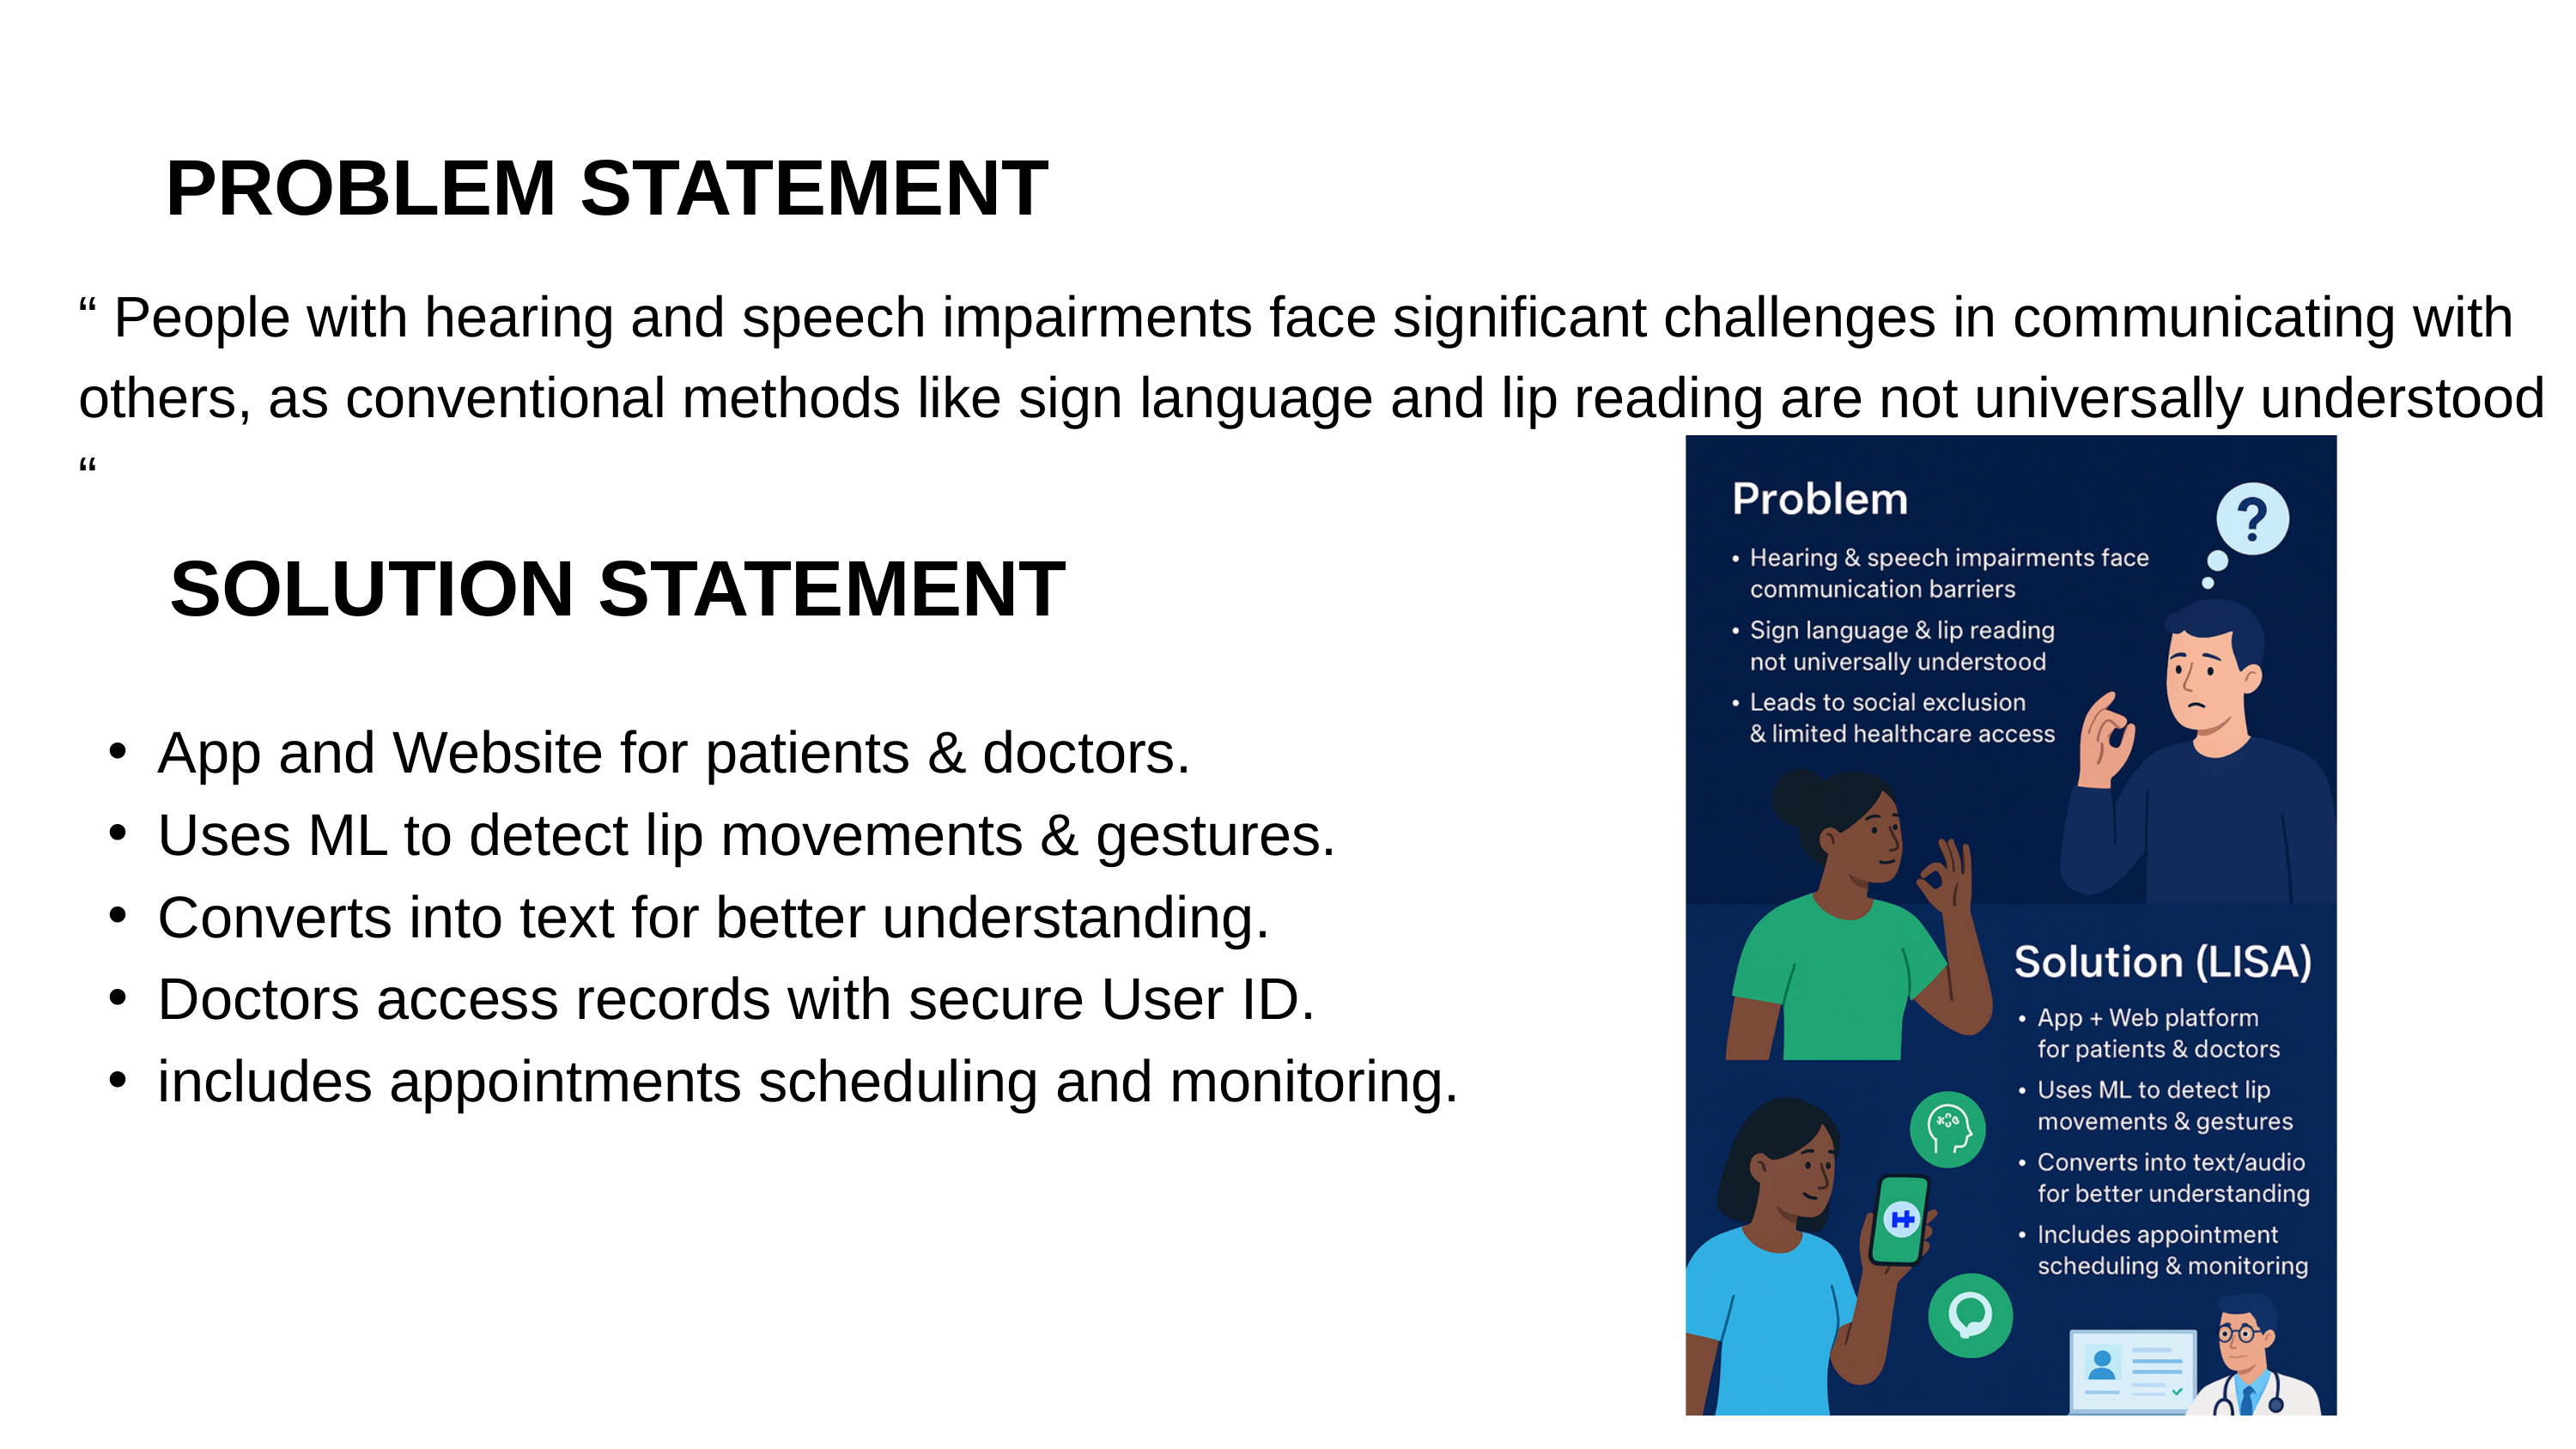

PROBLEM STATEMENT
“ People with hearing and speech impairments face significant challenges in communicating with others, as conventional methods like sign language and lip reading are not universally understood “

SOLUTION STATEMENT
App and Website for patients & doctors.
Uses ML to detect lip movements & gestures.
Converts into text for better understanding.
Doctors access records with secure User ID.
includes appointments scheduling and monitoring.